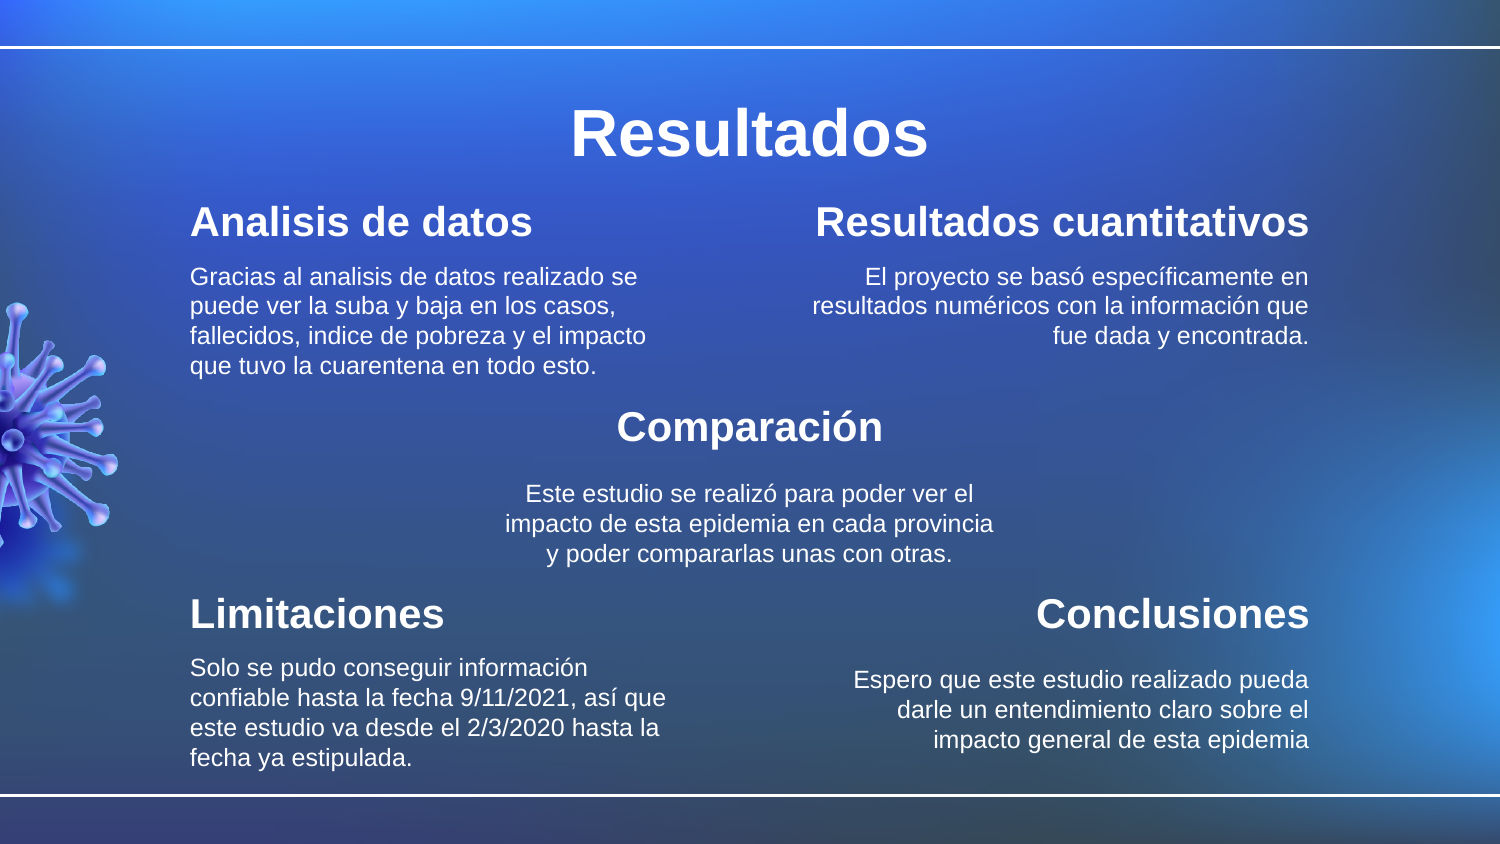

# Resultados
Analisis de datos
Resultados cuantitativos
Gracias al analisis de datos realizado se puede ver la suba y baja en los casos, fallecidos, indice de pobreza y el impacto que tuvo la cuarentena en todo esto.
El proyecto se basó específicamente en resultados numéricos con la información que fue dada y encontrada.
Comparación
Este estudio se realizó para poder ver el impacto de esta epidemia en cada provincia y poder compararlas unas con otras.
Conclusiones
Limitaciones
Solo se pudo conseguir información confiable hasta la fecha 9/11/2021, así que este estudio va desde el 2/3/2020 hasta la fecha ya estipulada.
Espero que este estudio realizado pueda darle un entendimiento claro sobre el impacto general de esta epidemia